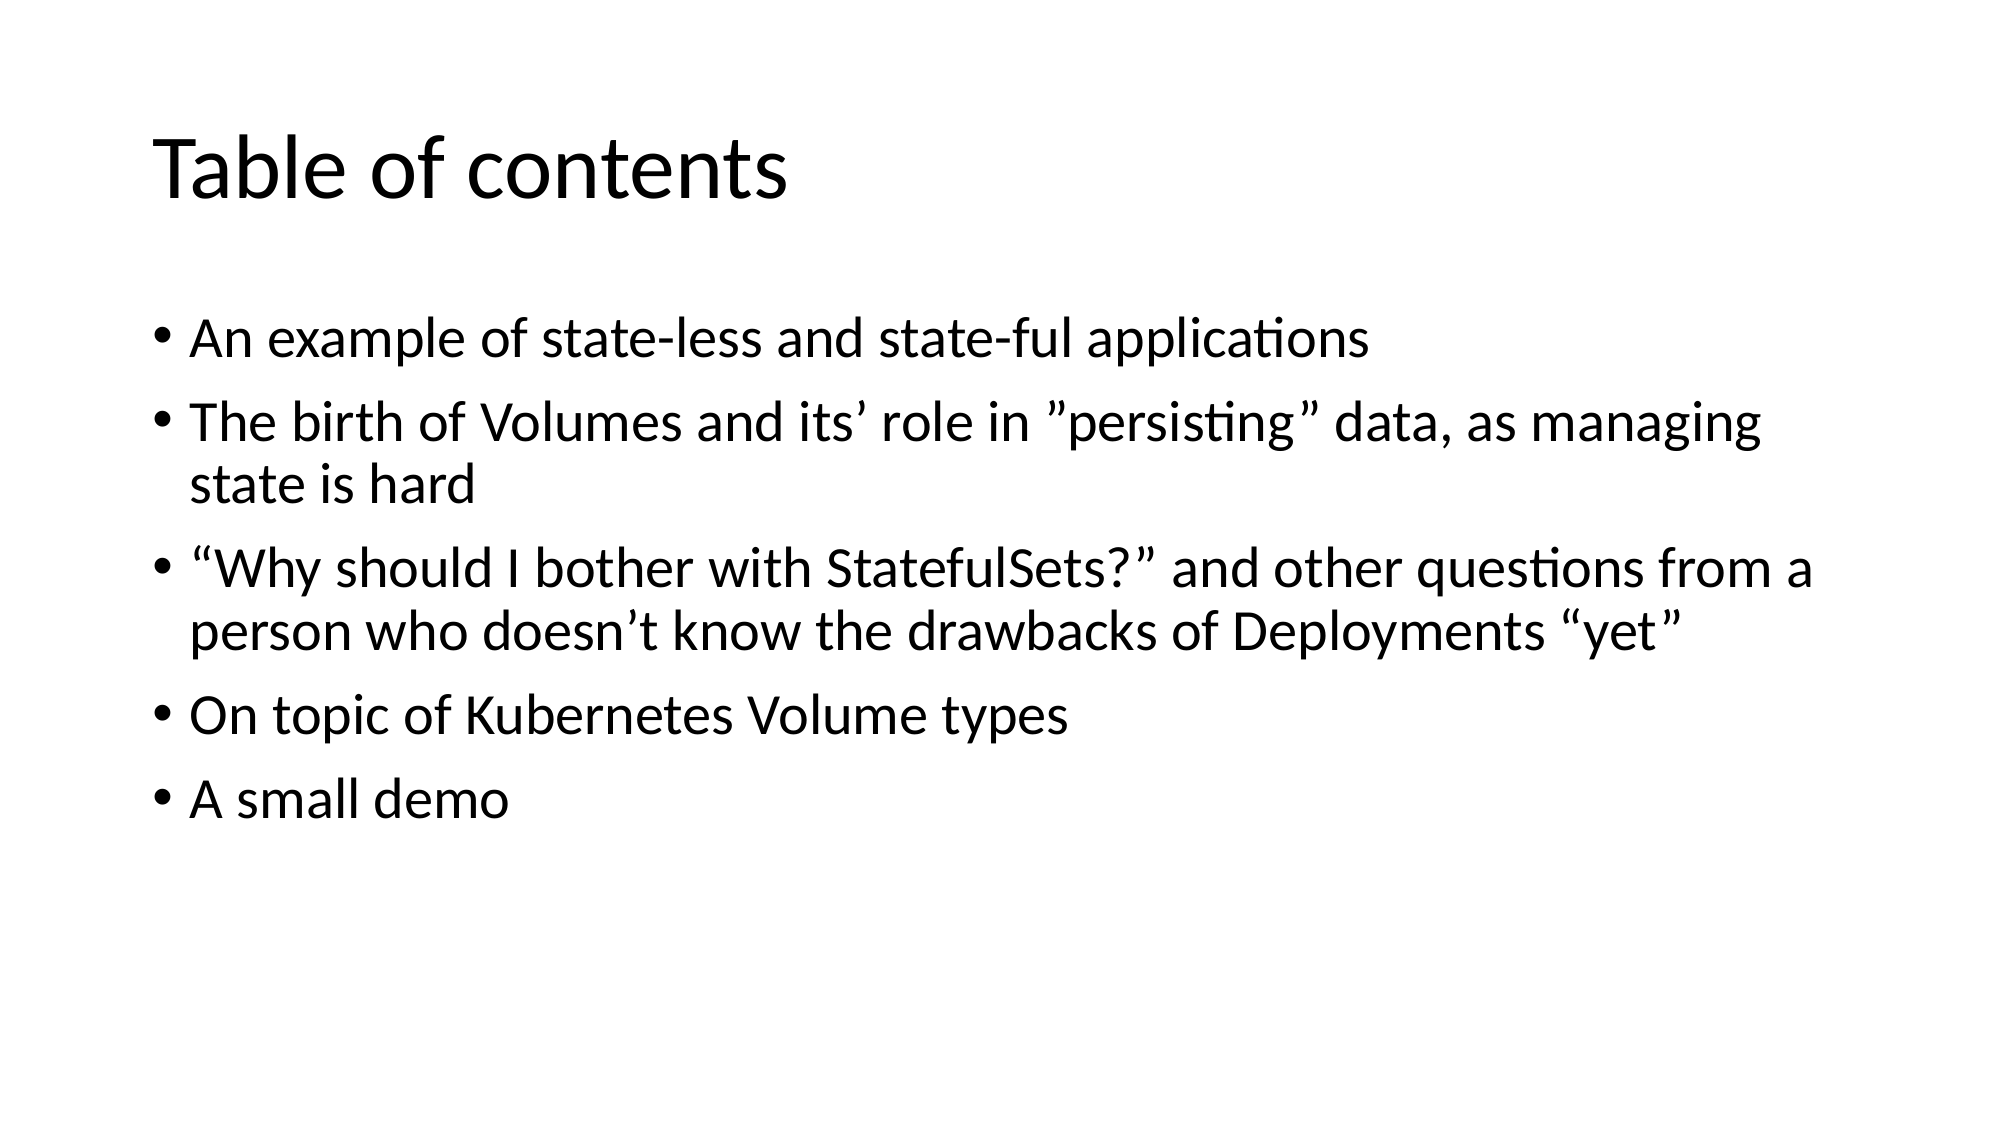

# Table of contents
An example of state-less and state-ful applications
The birth of Volumes and its’ role in ”persisting” data, as managing state is hard
“Why should I bother with StatefulSets?” and other questions from a person who doesn’t know the drawbacks of Deployments “yet”
On topic of Kubernetes Volume types
A small demo